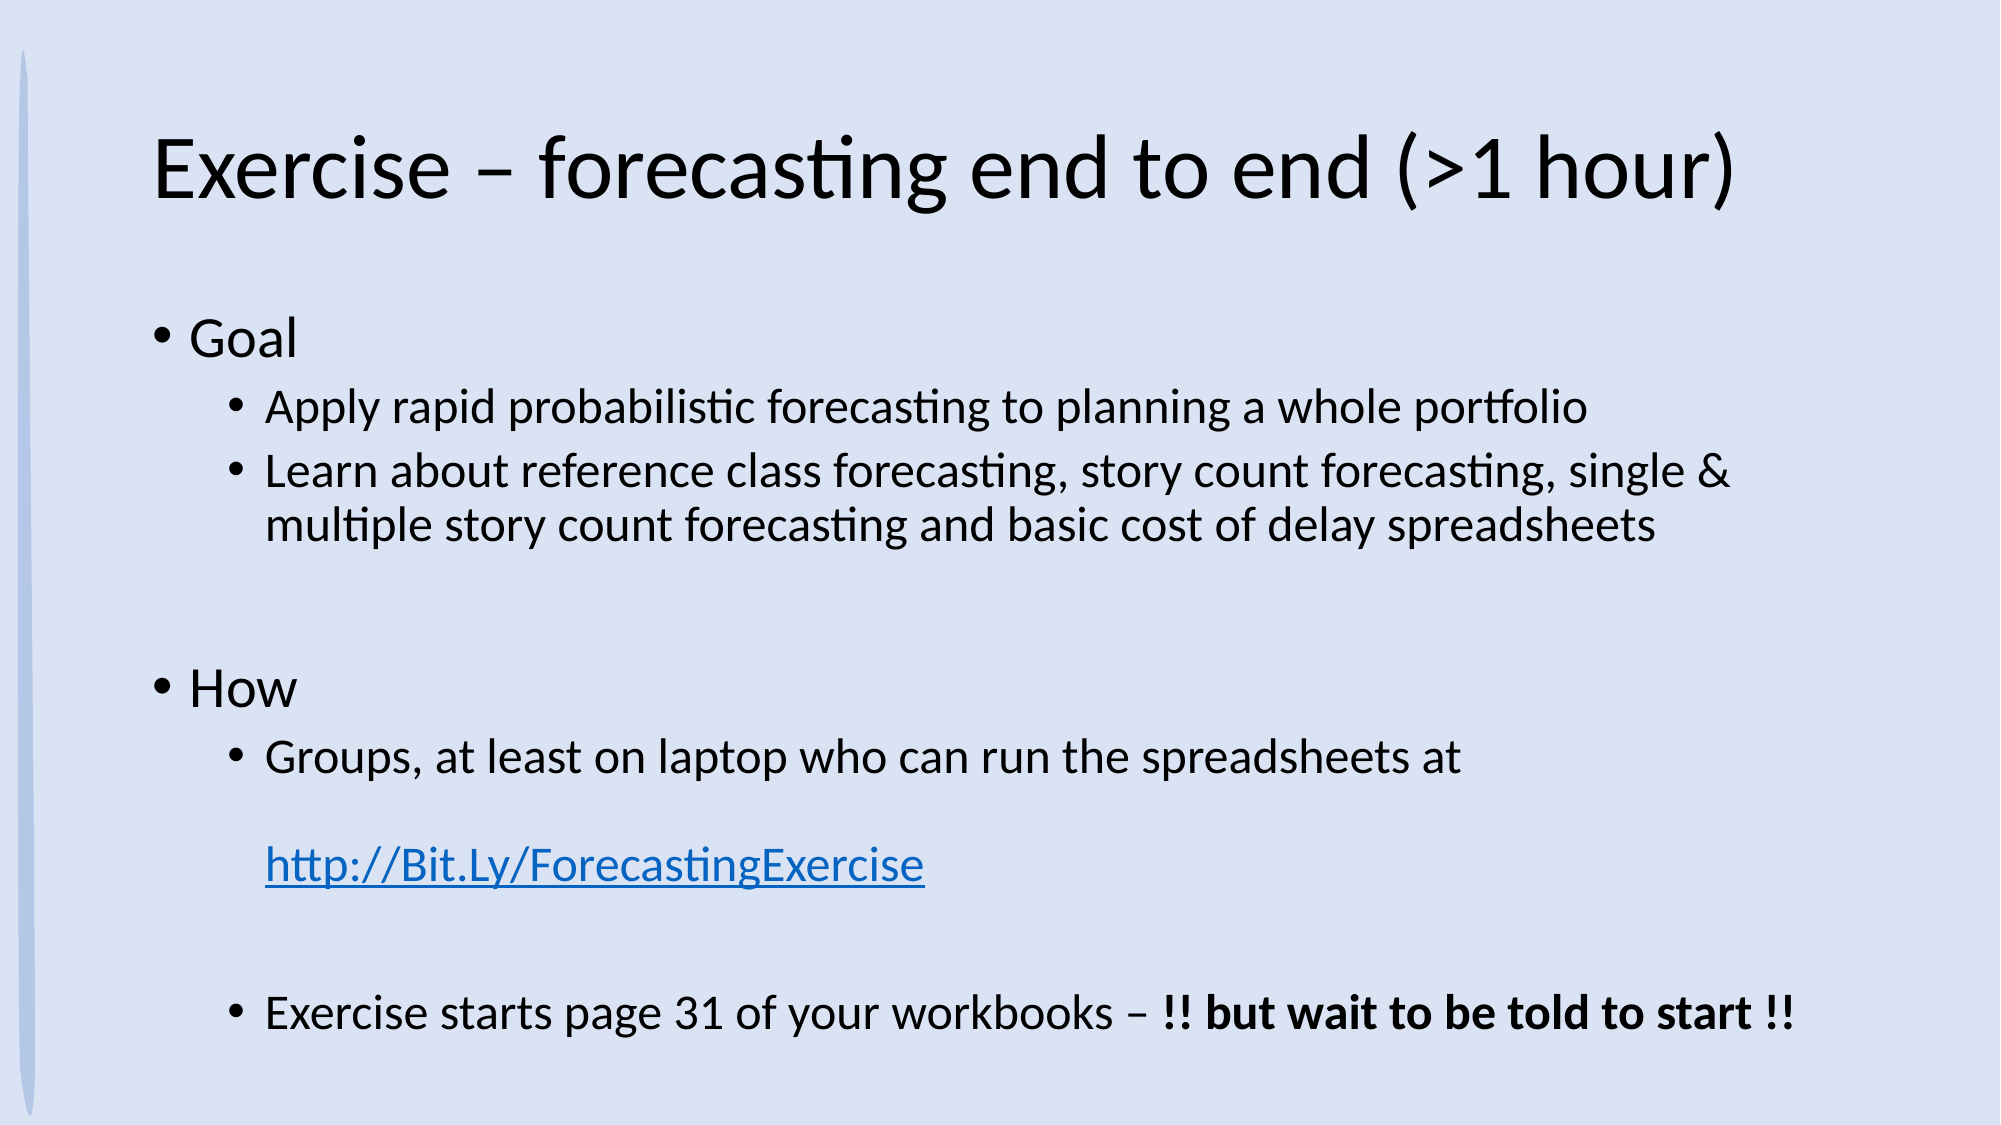

# Exercise – forecasting end to end (>1 hour)
Goal
Apply rapid probabilistic forecasting to planning a whole portfolio
Learn about reference class forecasting, story count forecasting, single & multiple story count forecasting and basic cost of delay spreadsheets

How
Groups, at least on laptop who can run the spreadsheets at
http://Bit.Ly/ForecastingExercise

Exercise starts page 31 of your workbooks – !! but wait to be told to start !!